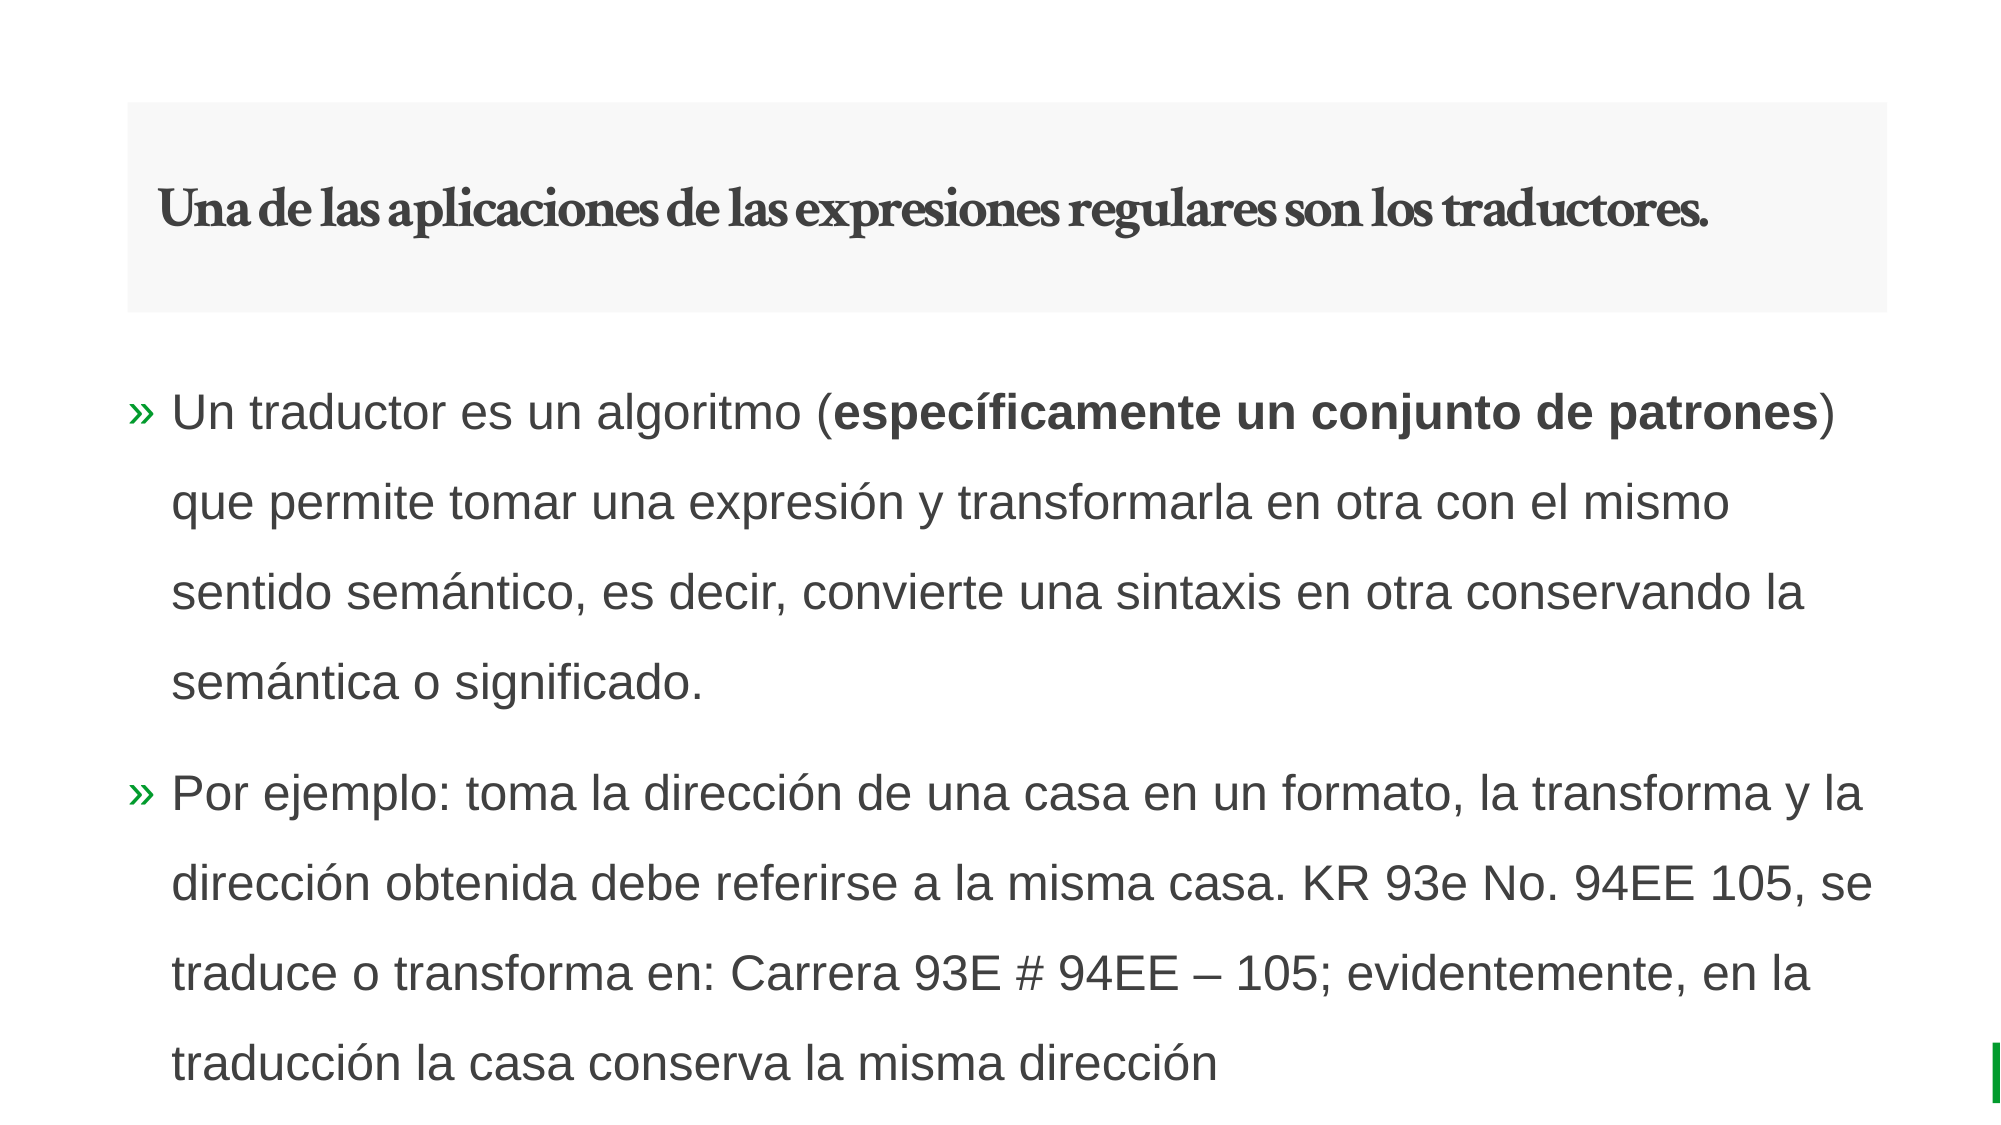

# Una de las aplicaciones de las expresiones regulares son los traductores.
Un traductor es un algoritmo (específicamente un conjunto de patrones) que permite tomar una expresión y transformarla en otra con el mismo sentido semántico, es decir, convierte una sintaxis en otra conservando la semántica o significado.
Por ejemplo: toma la dirección de una casa en un formato, la transforma y la dirección obtenida debe referirse a la misma casa. KR 93e No. 94EE 105, se traduce o transforma en: Carrera 93E # 94EE – 105; evidentemente, en la traducción la casa conserva la misma dirección